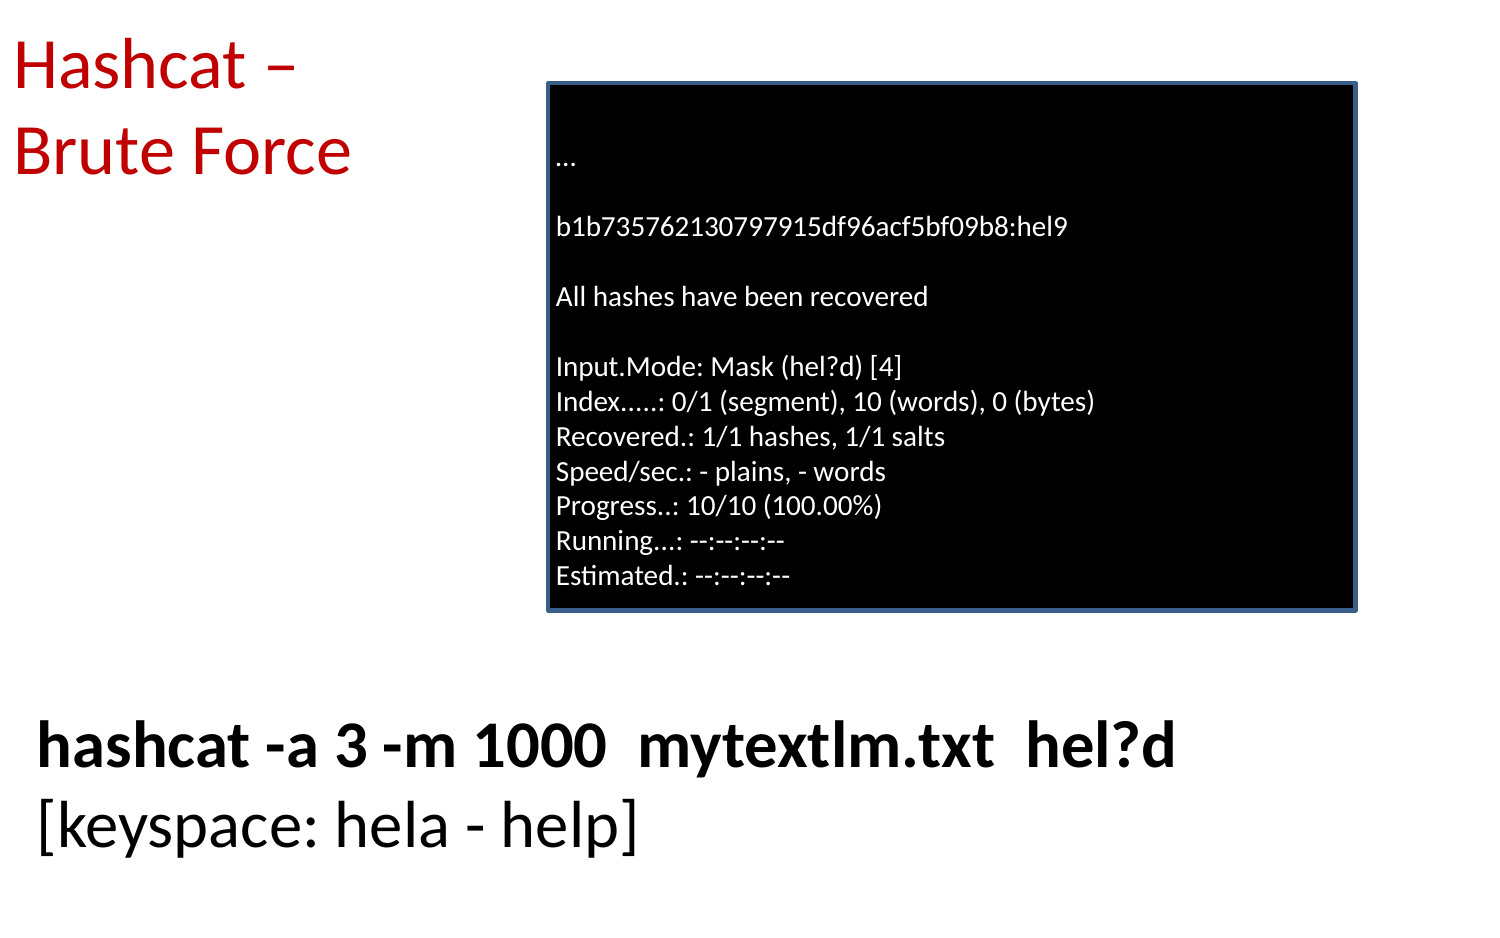

# Hashcat – Brute Force

…

b1b735762130797915df96acf5bf09b8:hel9

All hashes have been recovered

Input.Mode: Mask (hel?d) [4]
Index.....: 0/1 (segment), 10 (words), 0 (bytes)
Recovered.: 1/1 hashes, 1/1 salts
Speed/sec.: - plains, - words
Progress..: 10/10 (100.00%)
Running...: --:--:--:--
Estimated.: --:--:--:--

hashcat -a 3 -m 1000  mytextlm.txt  hel?d
[keyspace: hela - help]